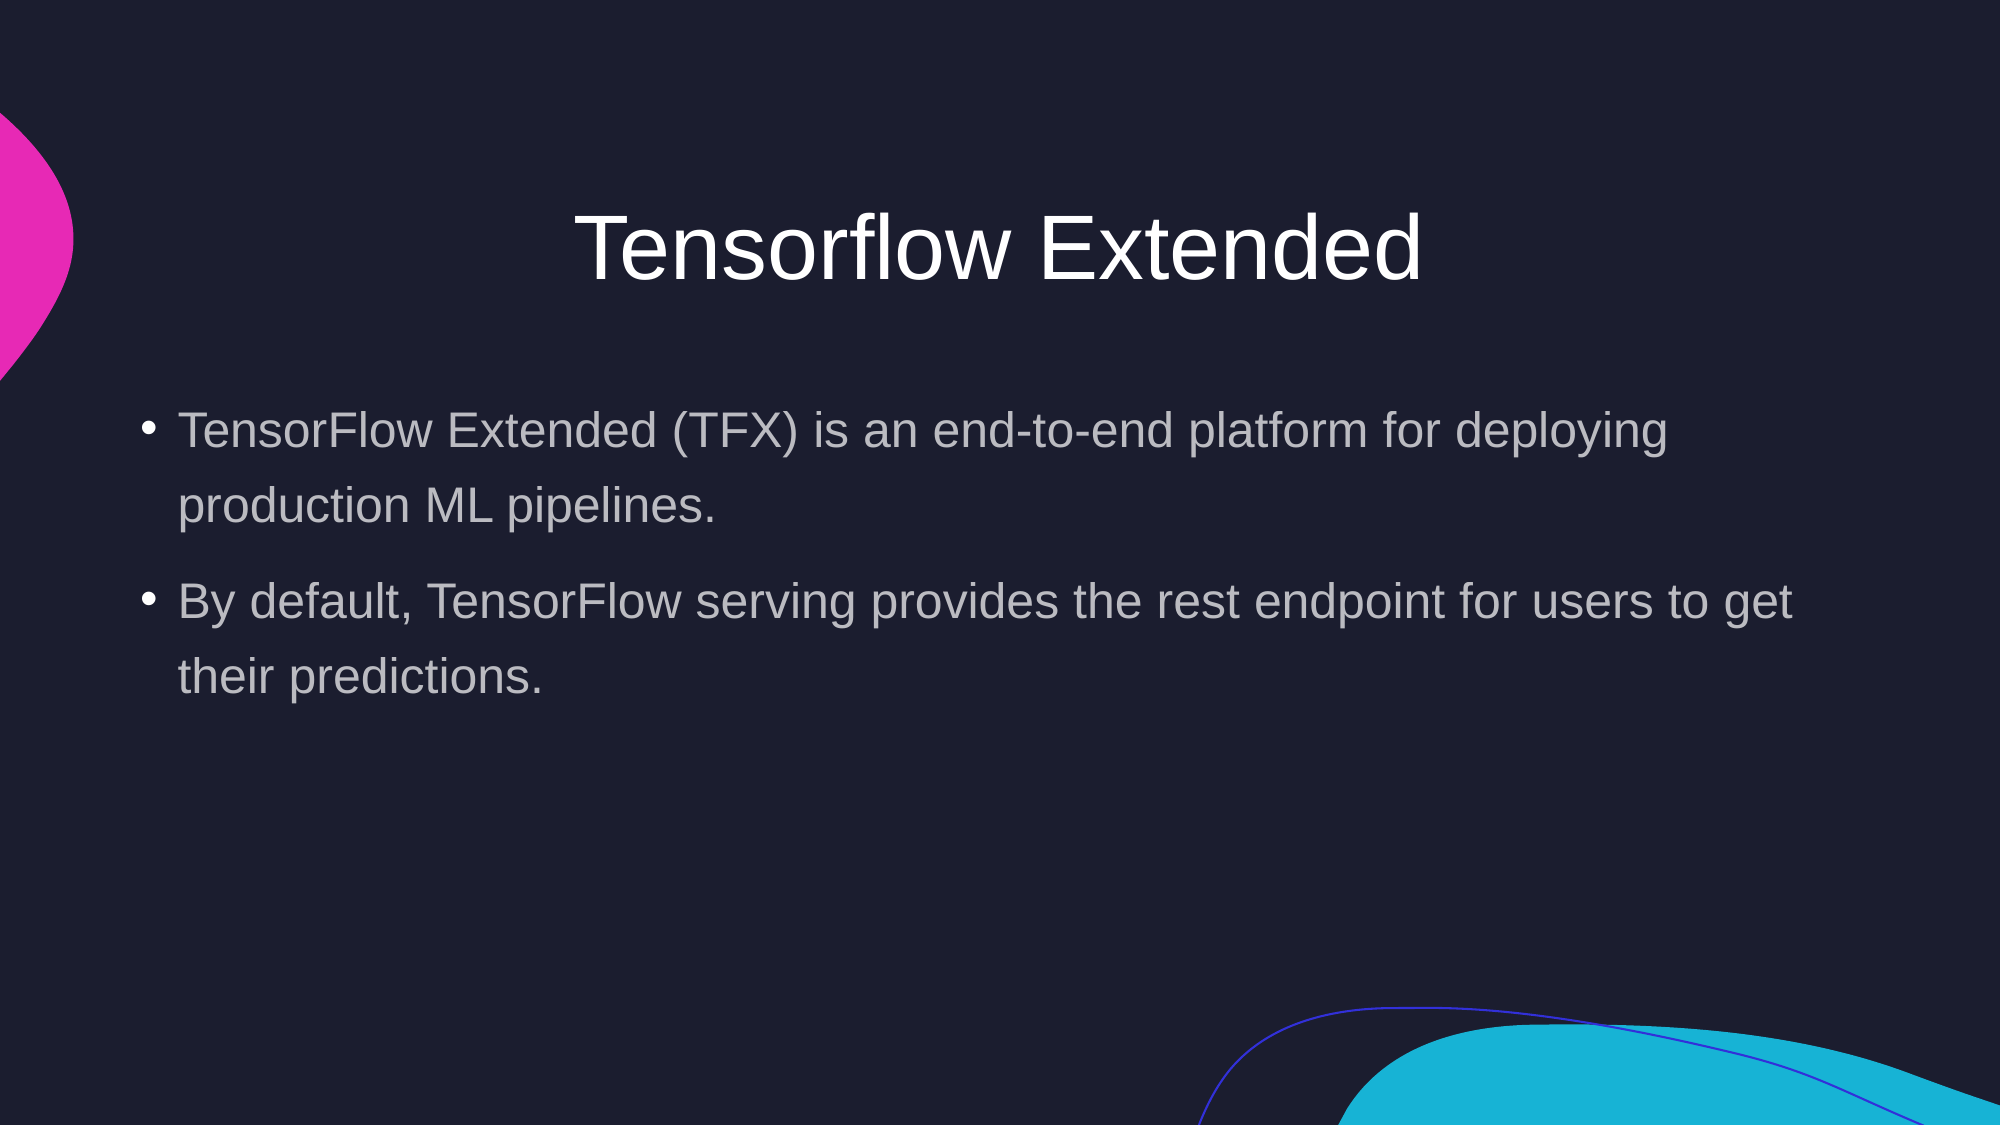

# Tensorflow Extended
TensorFlow Extended (TFX) is an end-to-end platform for deploying production ML pipelines.
By default, TensorFlow serving provides the rest endpoint for users to get their predictions.